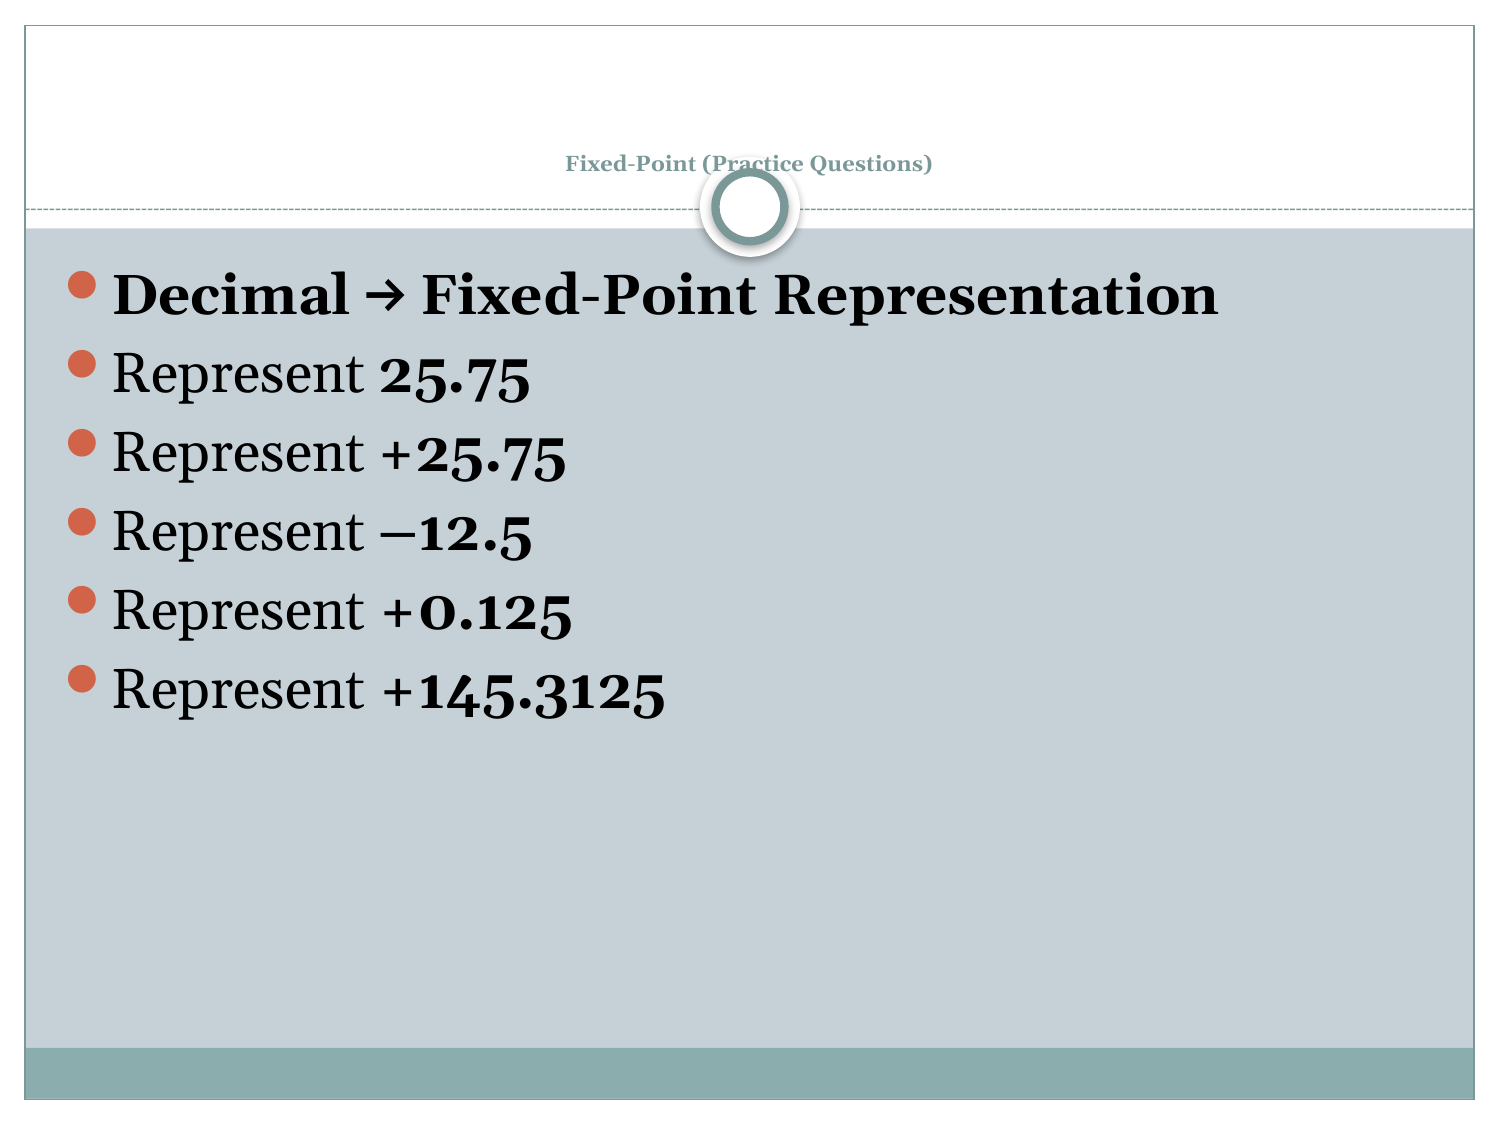

# Fixed-Point (Practice Questions)
Decimal → Fixed-Point Representation
Represent 25.75
Represent +25.75
Represent –12.5
Represent +0.125
Represent +145.3125